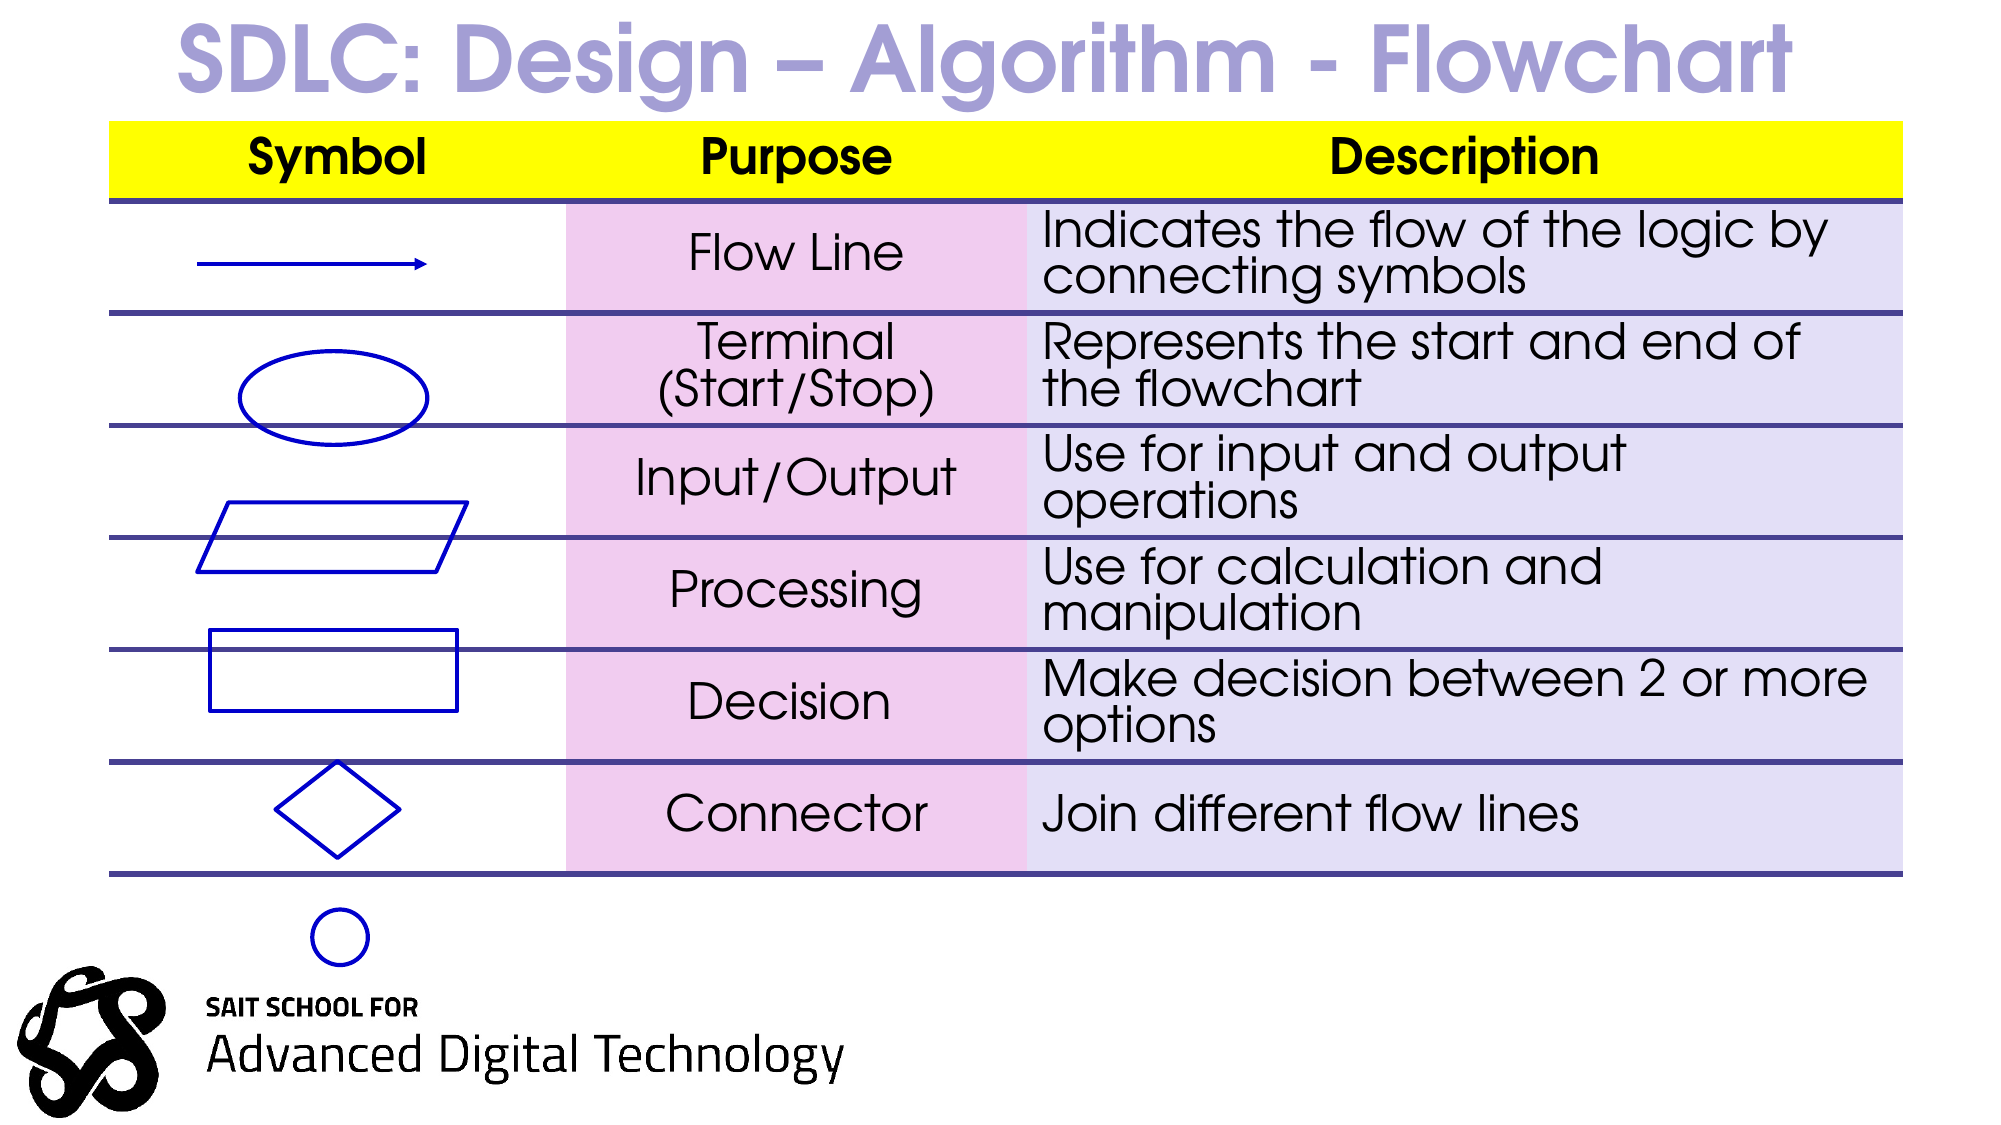

# SDLC: Design – Algorithm - Flowchart
| Symbol | Purpose | Description |
| --- | --- | --- |
|  | Flow Line | Indicates the flow of the logic by connecting symbols |
|  | Terminal (Start/Stop) | Represents the start and end of the flowchart |
|  | Input/Output | Use for input and output operations |
|  | Processing | Use for calculation and manipulation |
|  | Decision | Make decision between 2 or more options |
|  | Connector | Join different flow lines |